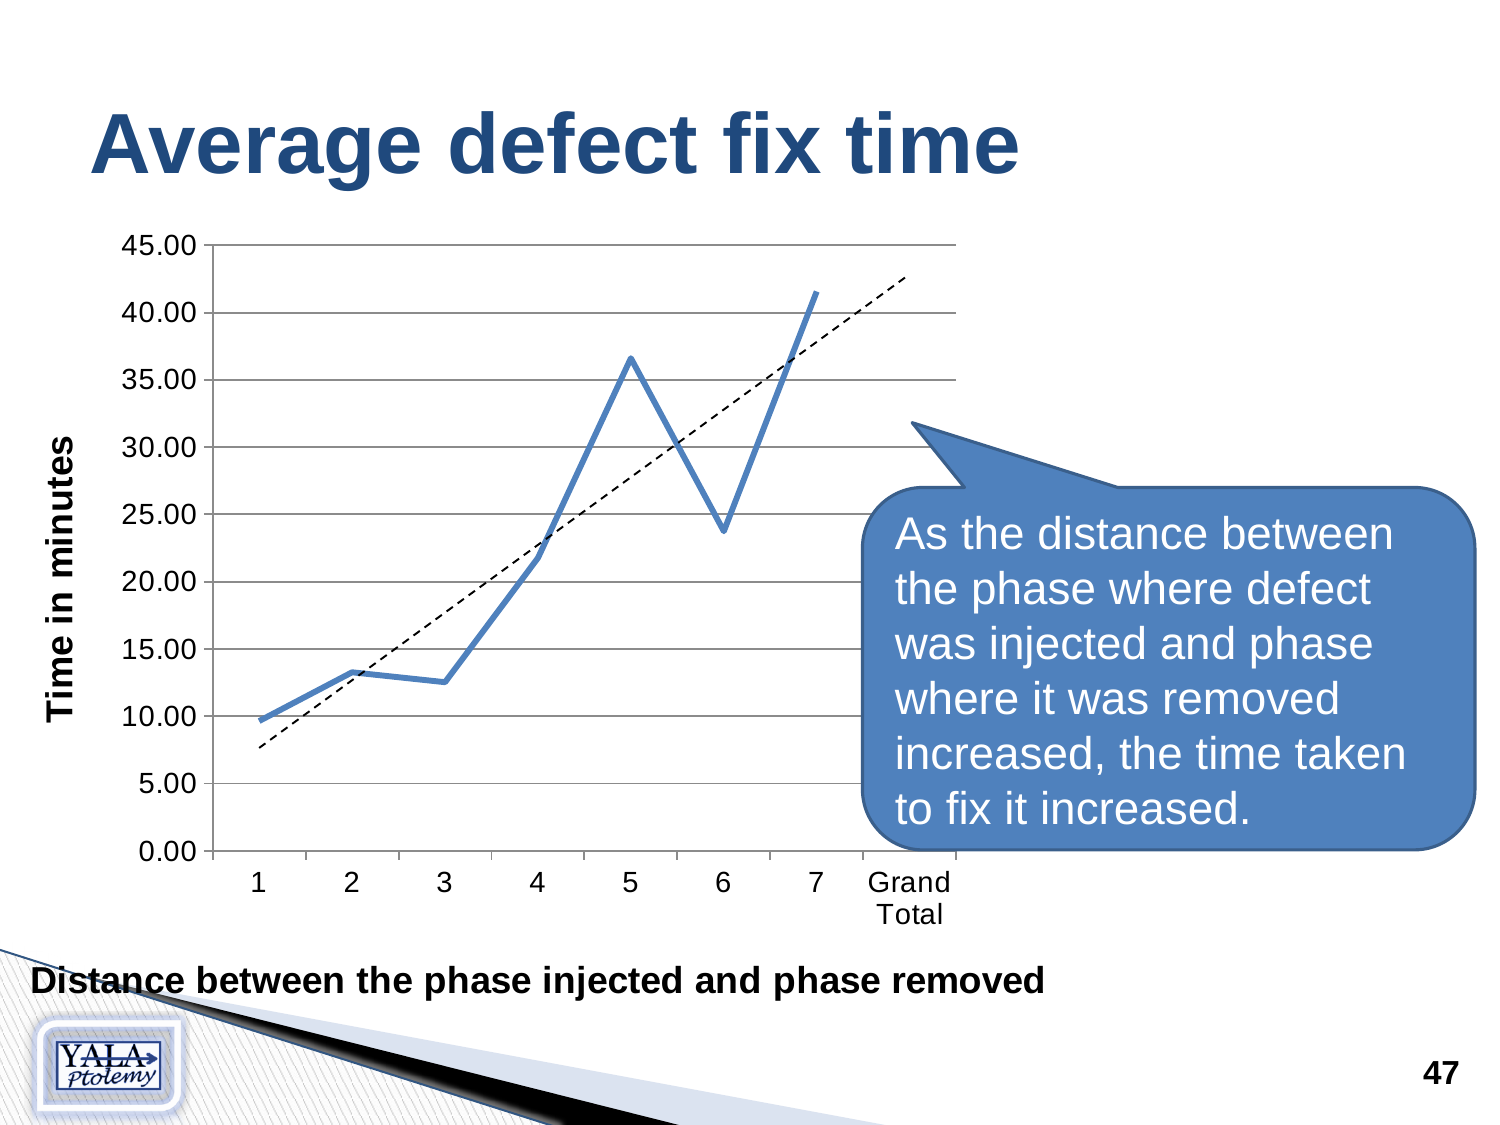

# Average defect fix time

[unsupported chart]

As the distance between the phase where defect was injected and phase where it was removed increased, the time taken to fix it increased.
47